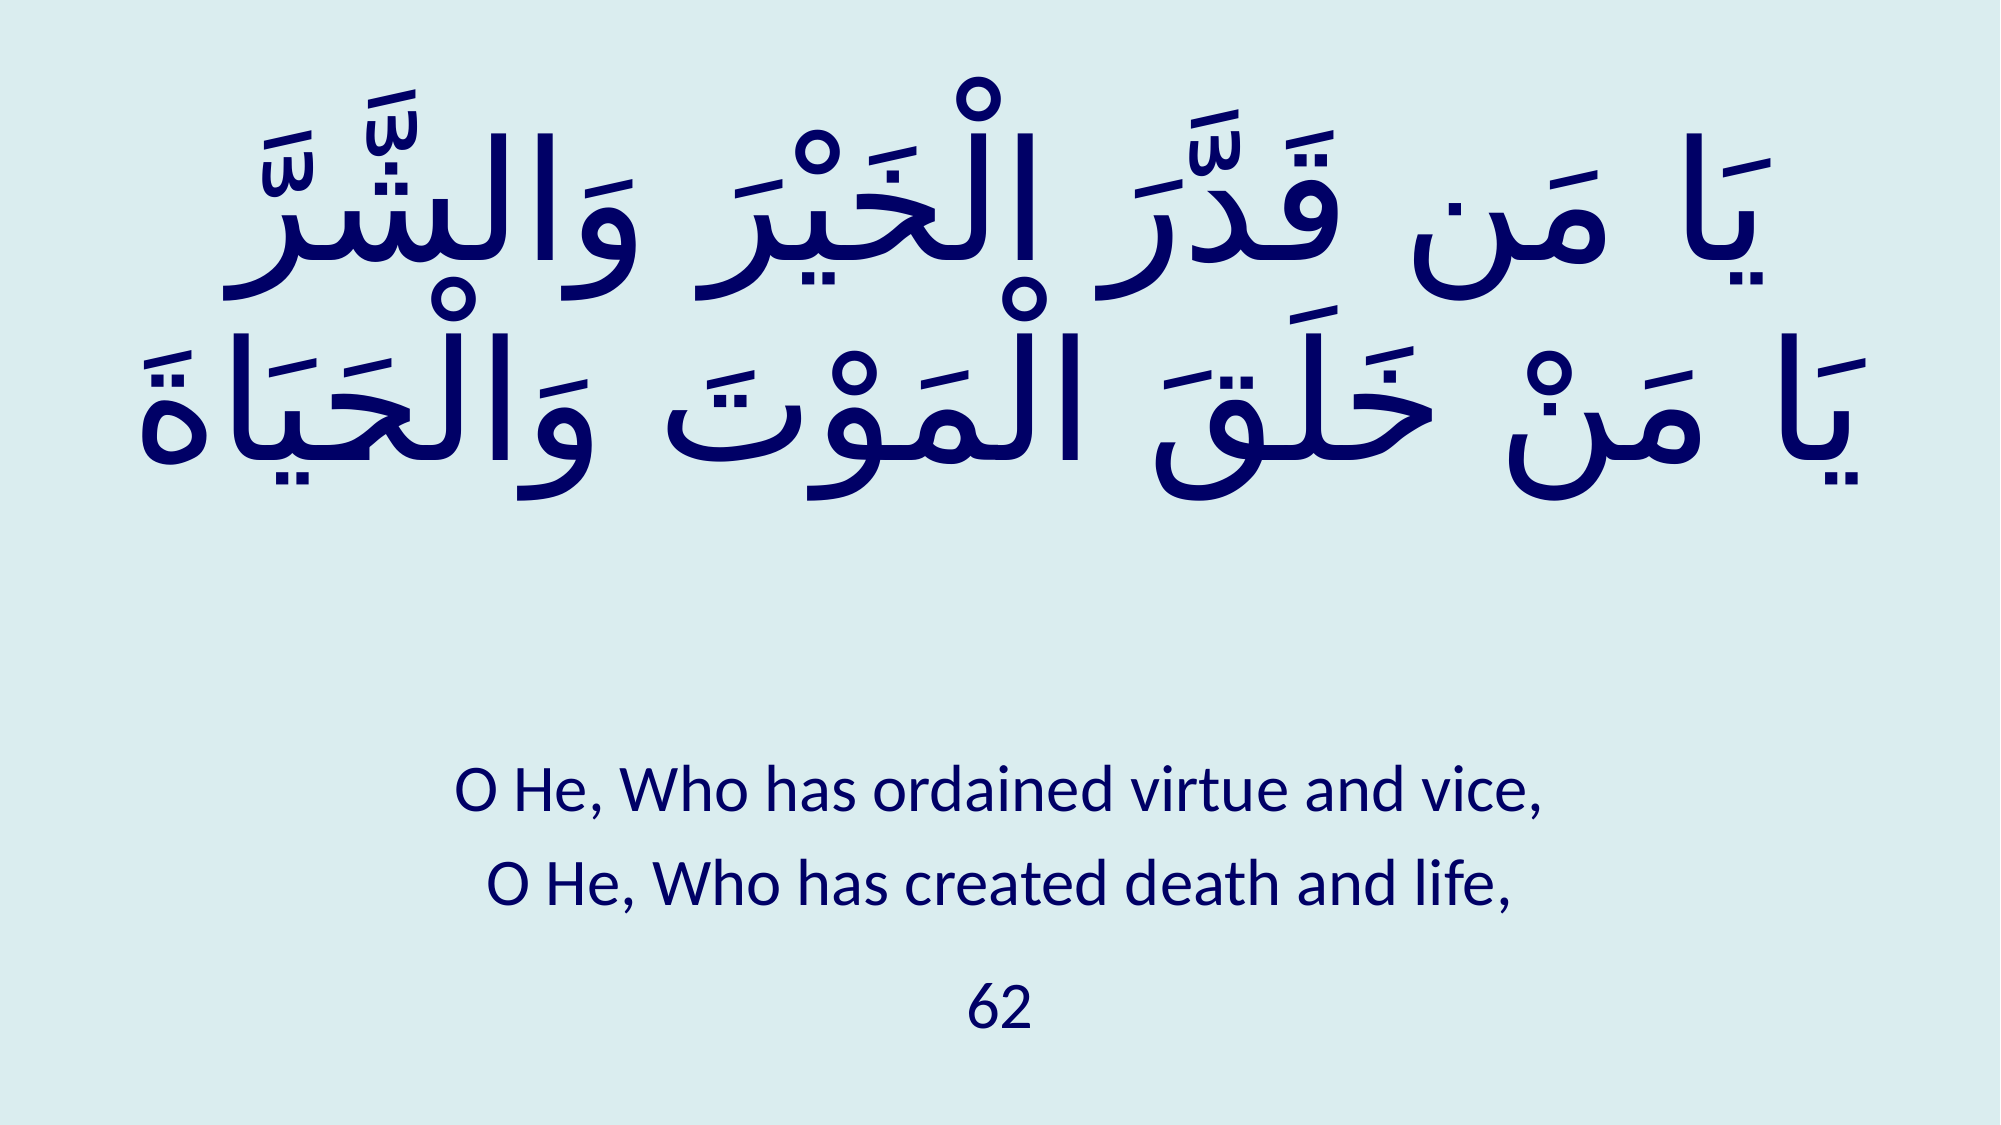

# يَا مَن قَدَّرَ الْخَيْرَ وَالشَّرَّ يَا مَنْ خَلَقَ الْمَوْتَ وَالْحَيَاةَ
O He, Who has ordained virtue and vice,
O He, Who has created death and life,
62